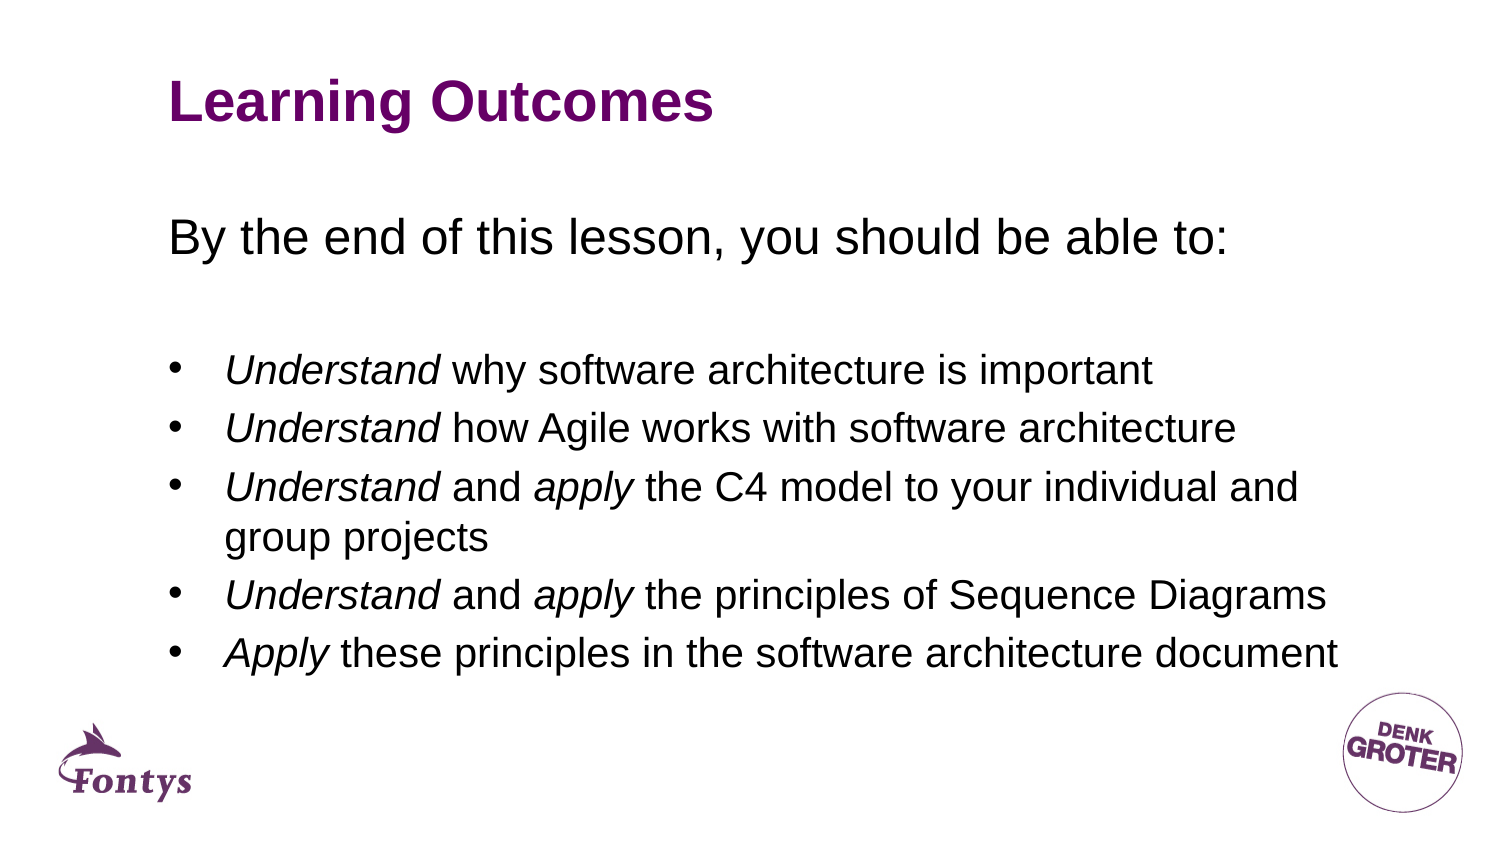

# Learning Outcomes
By the end of this lesson, you should be able to:

Understand why software architecture is important
Understand how Agile works with software architecture
Understand and apply the C4 model to your individual and group projects
Understand and apply the principles of Sequence Diagrams
Apply these principles in the software architecture document